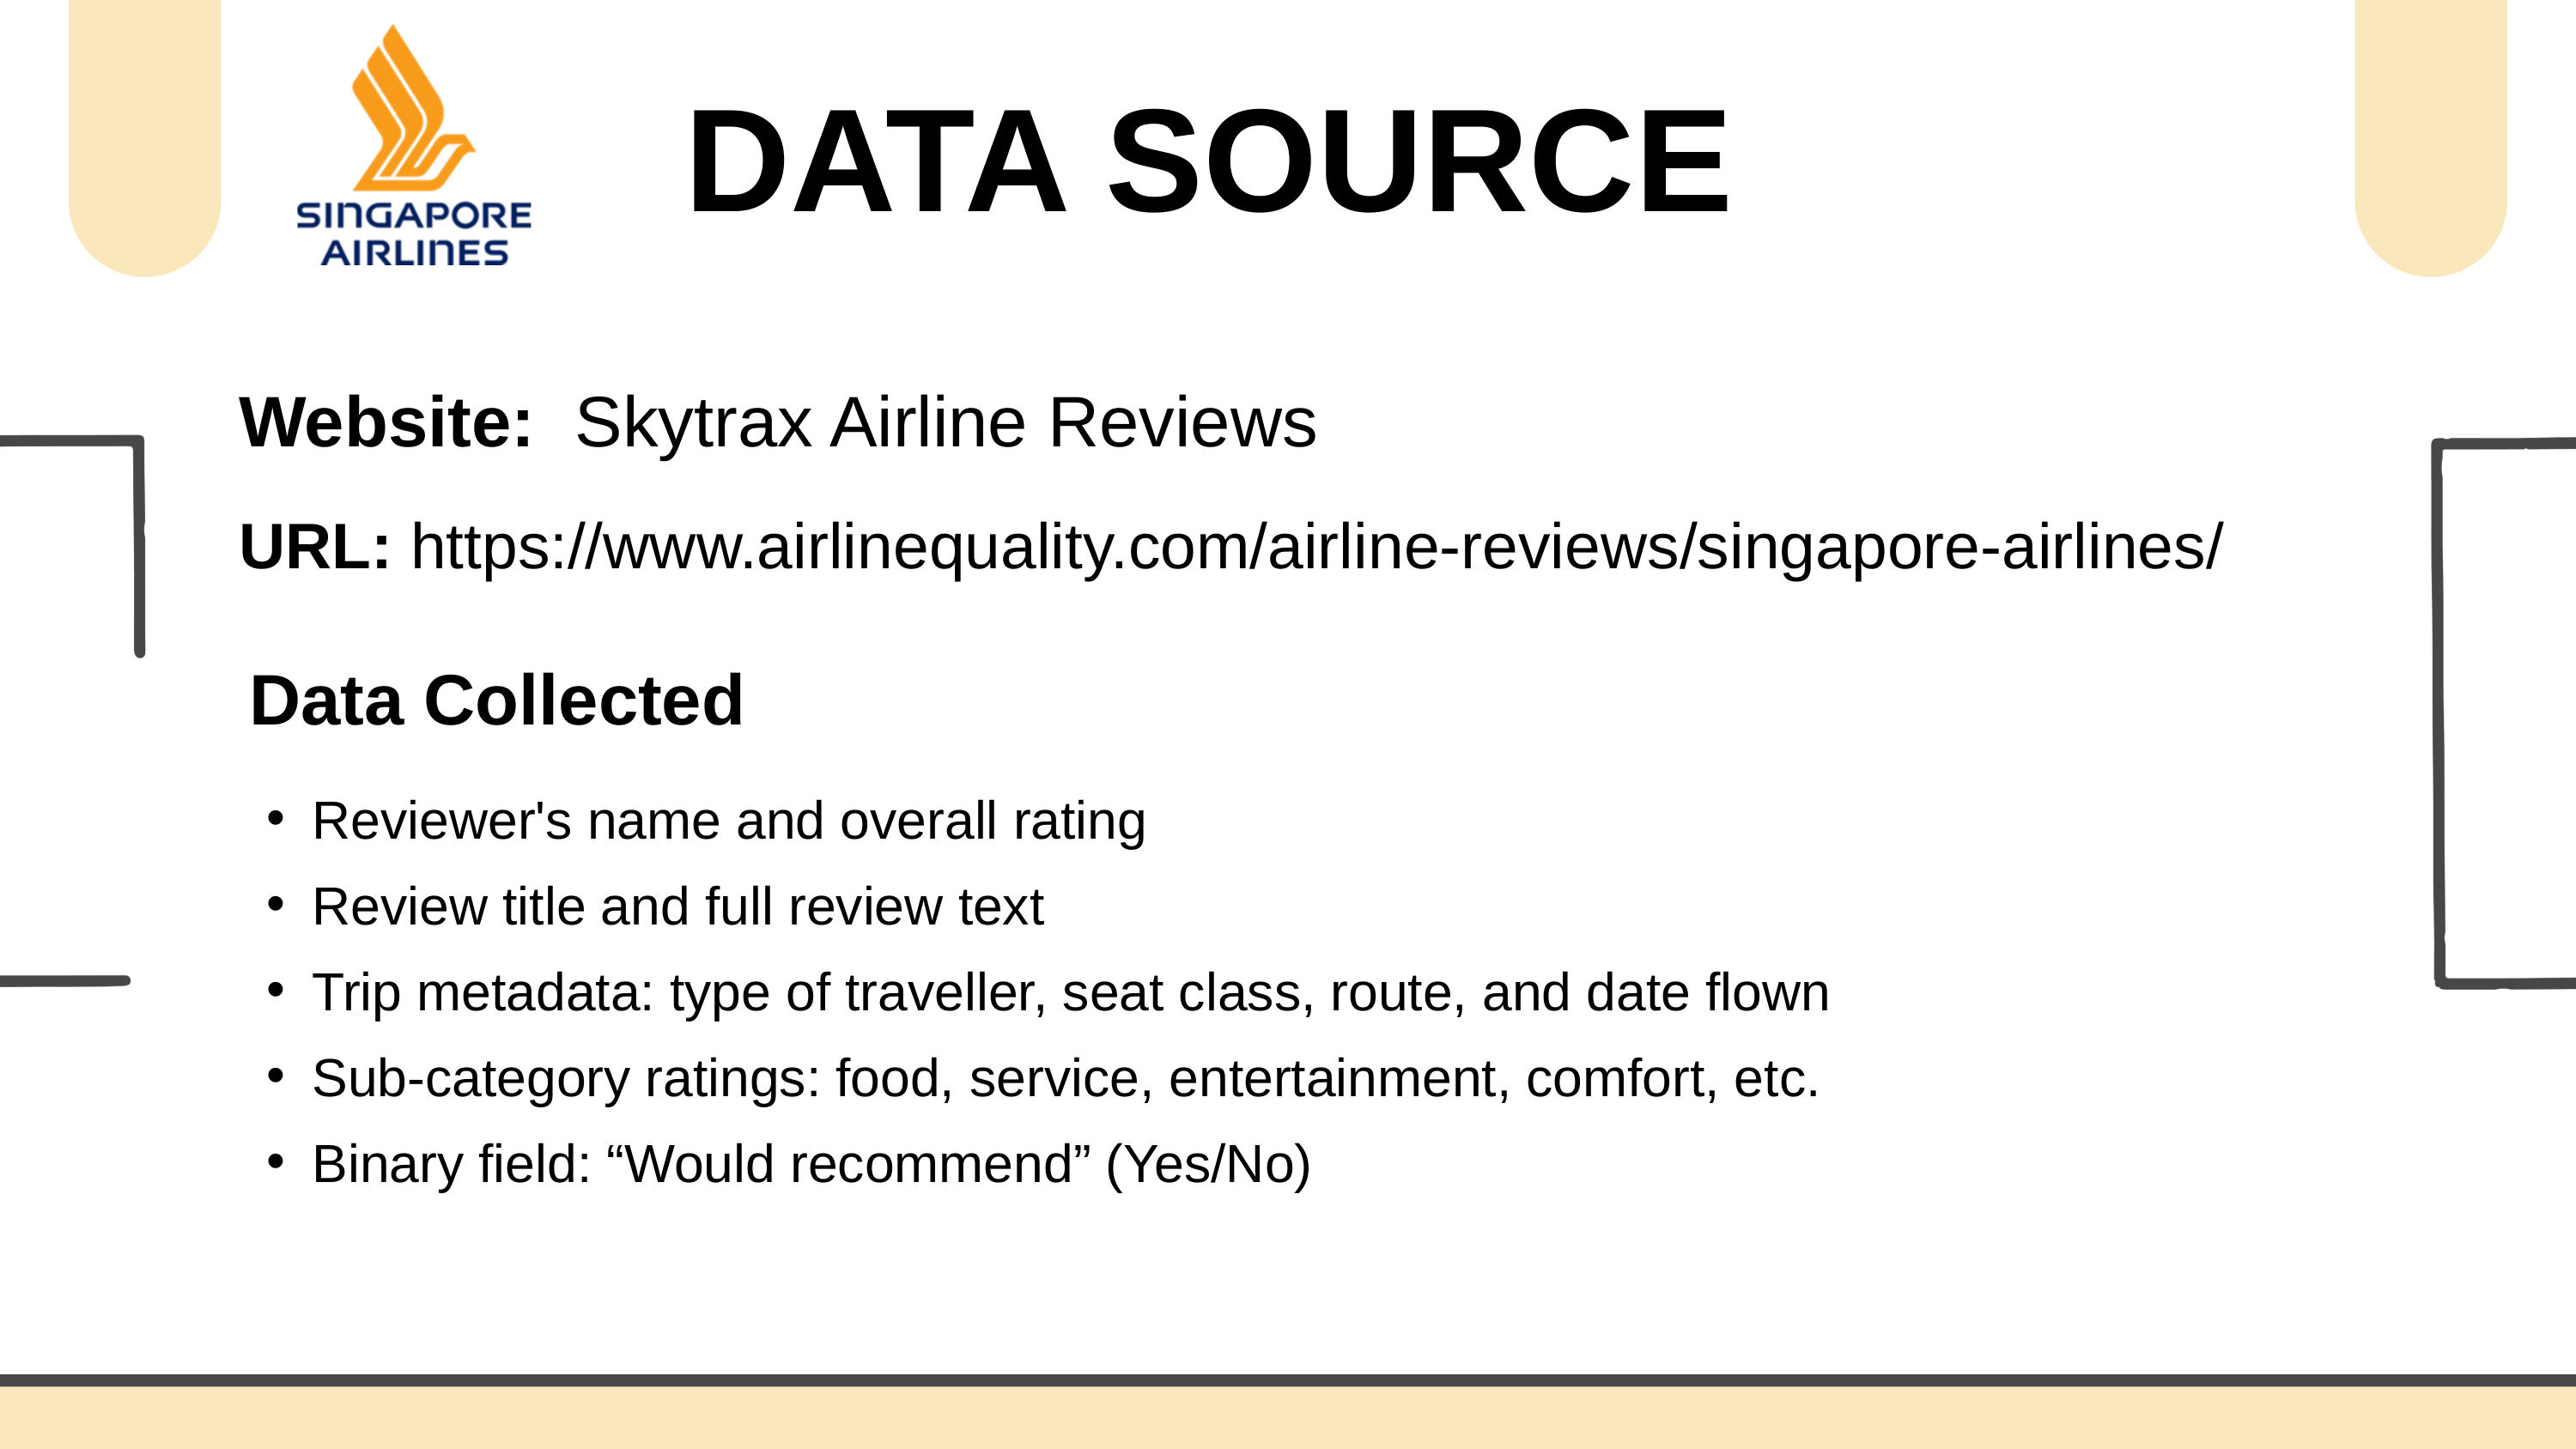

DATA SOURCE
Website:  Skytrax Airline Reviews

URL: https://www.airlinequality.com/airline-reviews/singapore-airlines/
Data Collected
Reviewer's name and overall rating
Review title and full review text
Trip metadata: type of traveller, seat class, route, and date flown
Sub-category ratings: food, service, entertainment, comfort, etc.
Binary field: “Would recommend” (Yes/No)